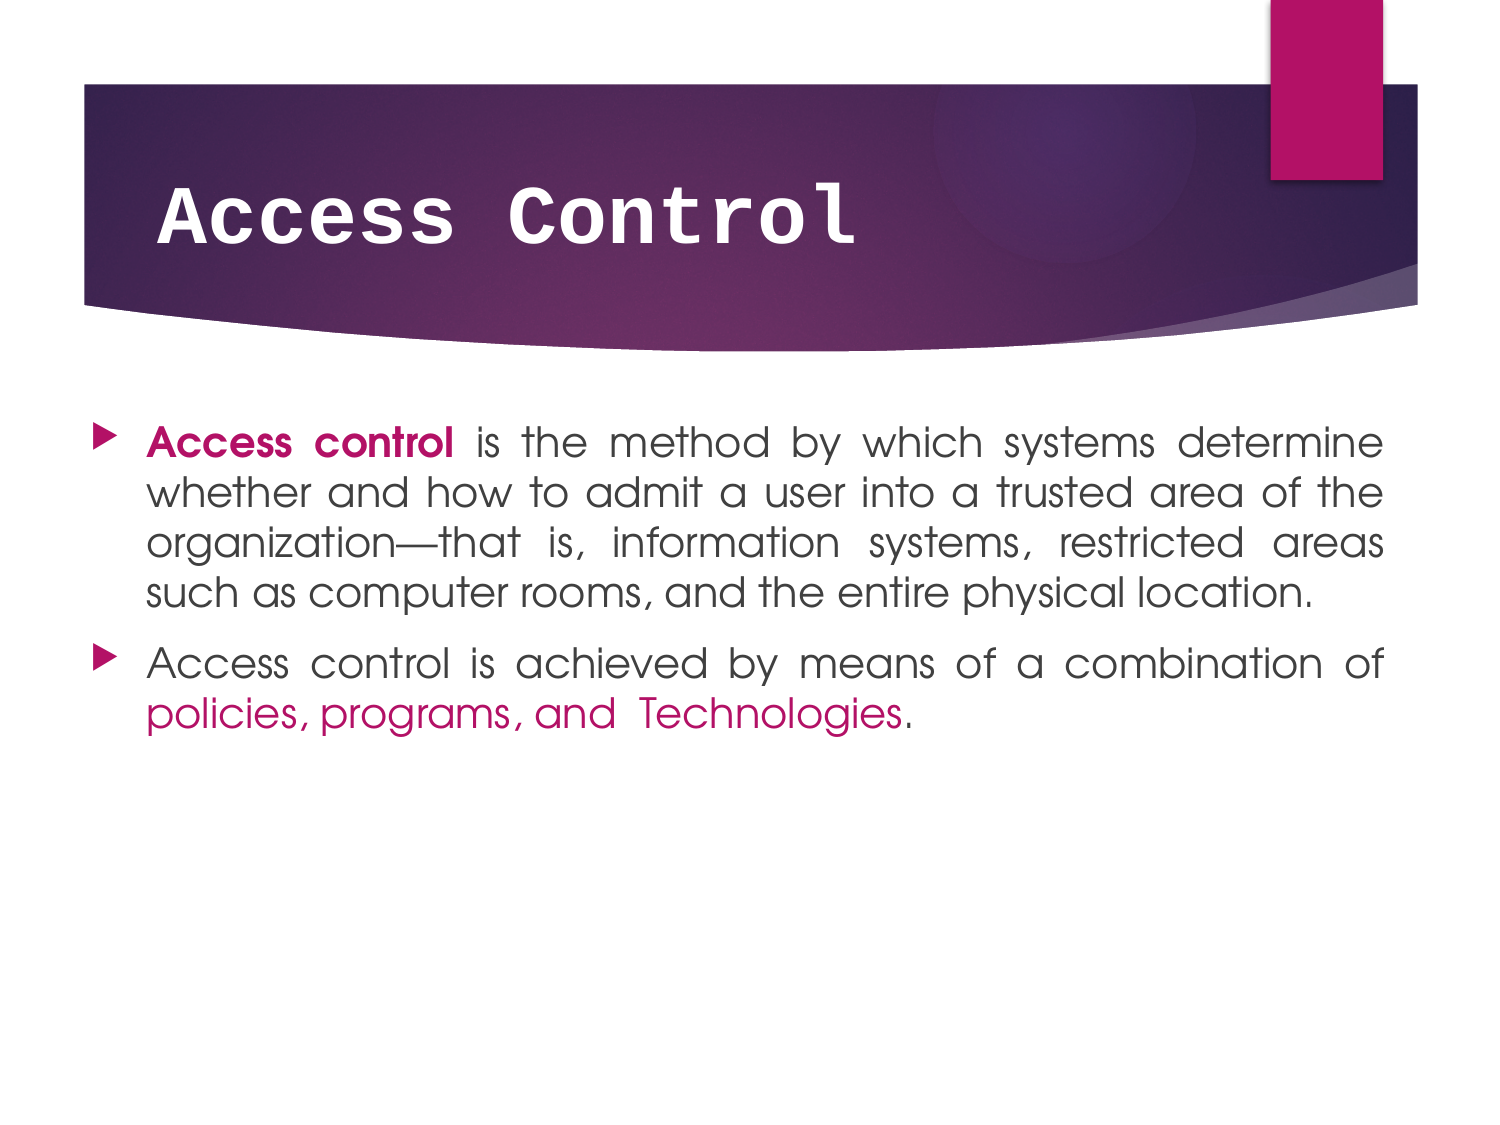

# Access Control
Access control is the method by which systems determine whether and how to admit a user into a trusted area of the organization—that is, information systems, restricted areas such as computer rooms, and the entire physical location.
Access control is achieved by means of a combination of policies, programs, and  Technologies.